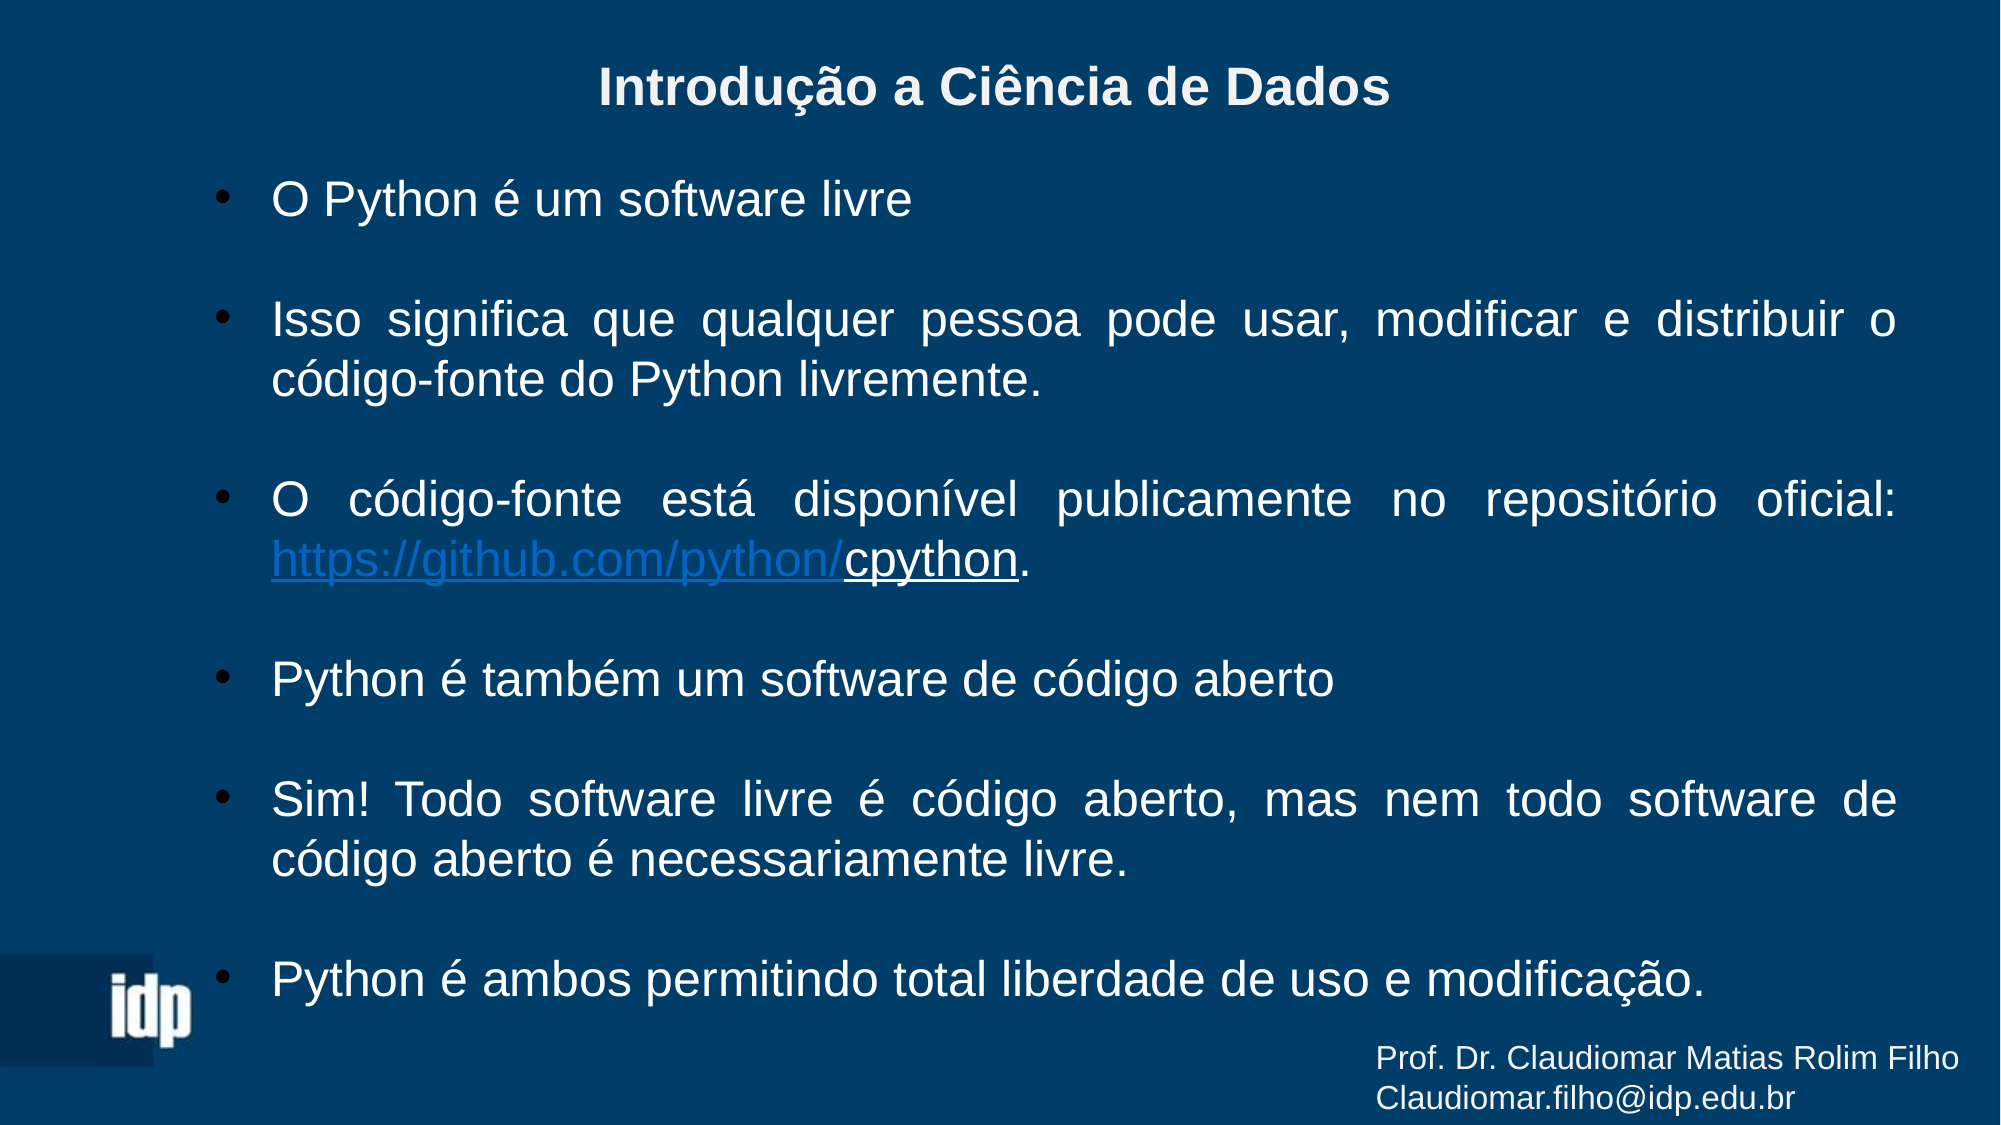

Introdução a Ciência de Dados
O Python é um software livre

Isso significa que qualquer pessoa pode usar, modificar e distribuir o código-fonte do Python livremente.

O código-fonte está disponível publicamente no repositório oficial: https://github.com/python/cpython.

Python é também um software de código aberto

Sim! Todo software livre é código aberto, mas nem todo software de código aberto é necessariamente livre.

Python é ambos permitindo total liberdade de uso e modificação.
Prof. Dr. Claudiomar Matias Rolim Filho
Claudiomar.filho@idp.edu.br